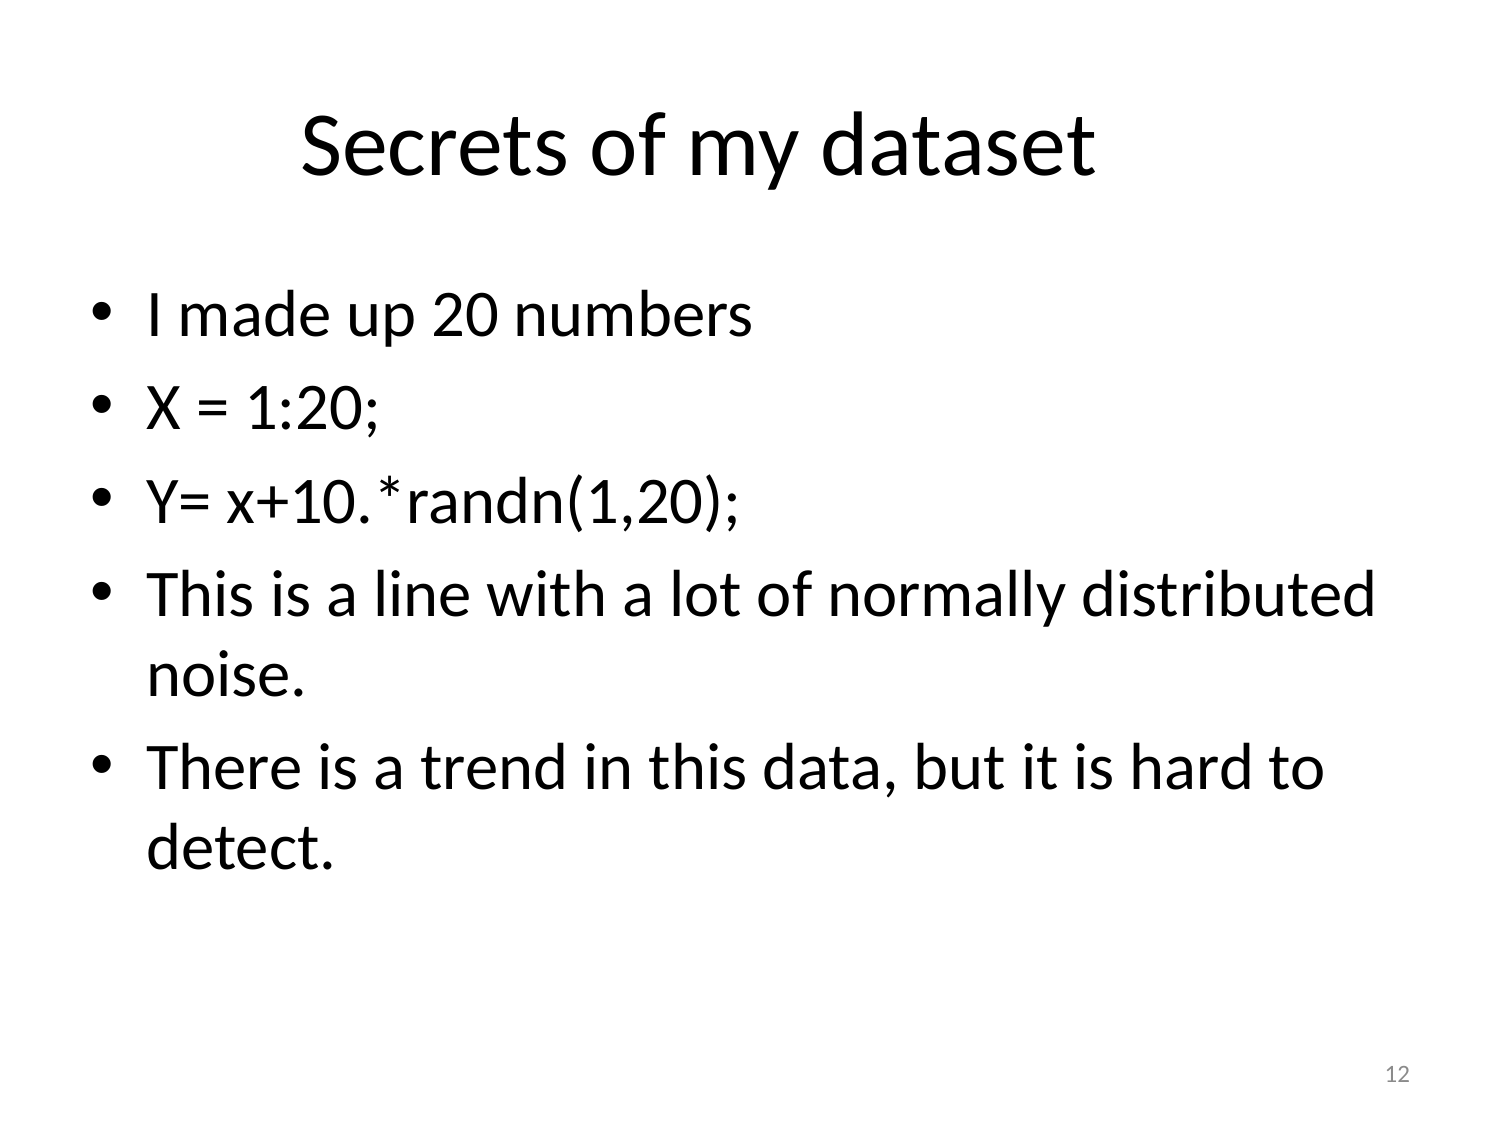

# Secrets of my dataset
I made up 20 numbers
X = 1:20;
Y= x+10.*randn(1,20);
This is a line with a lot of normally distributed noise.
There is a trend in this data, but it is hard to detect.
12